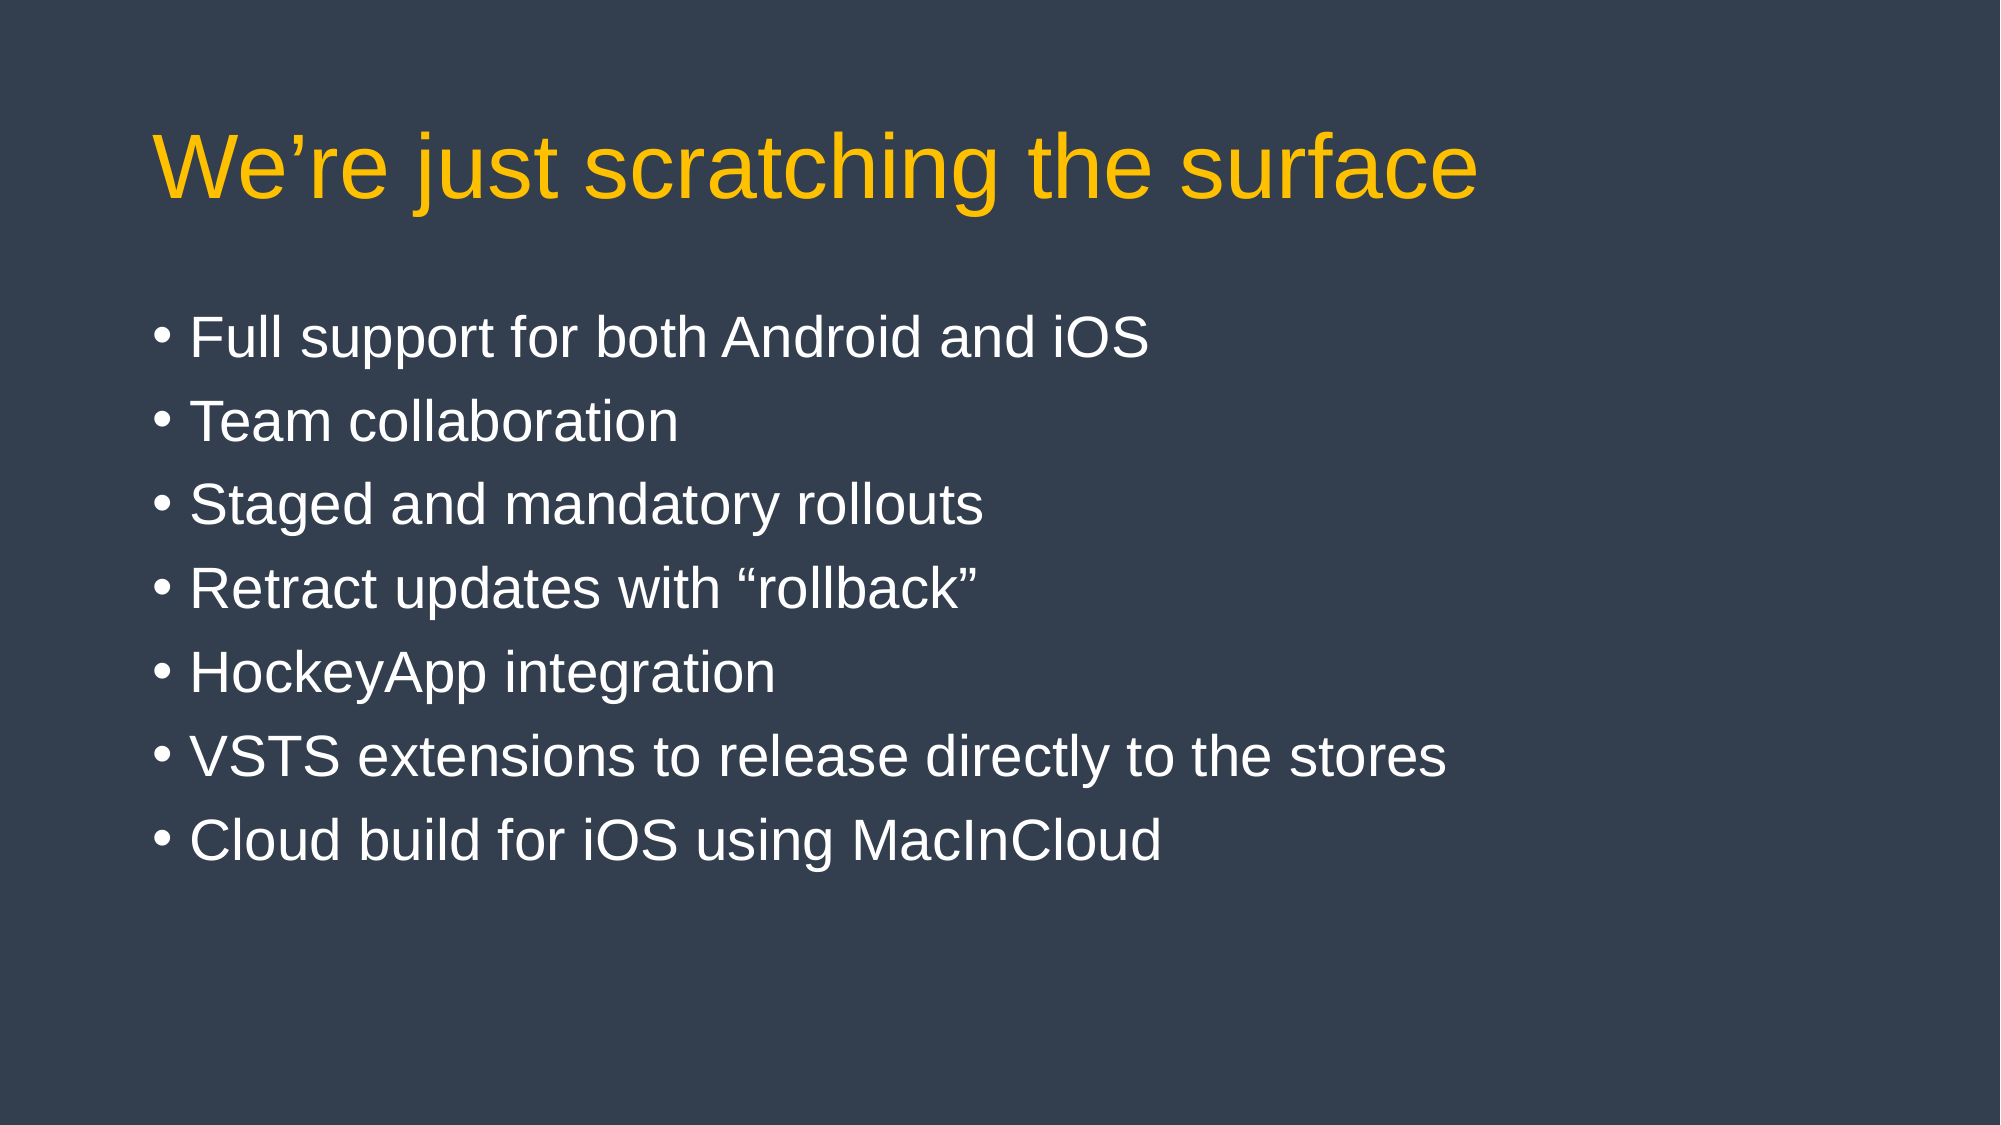

# We’re just scratching the surface
Full support for both Android and iOS
Team collaboration
Staged and mandatory rollouts
Retract updates with “rollback”
HockeyApp integration
VSTS extensions to release directly to the stores
Cloud build for iOS using MacInCloud